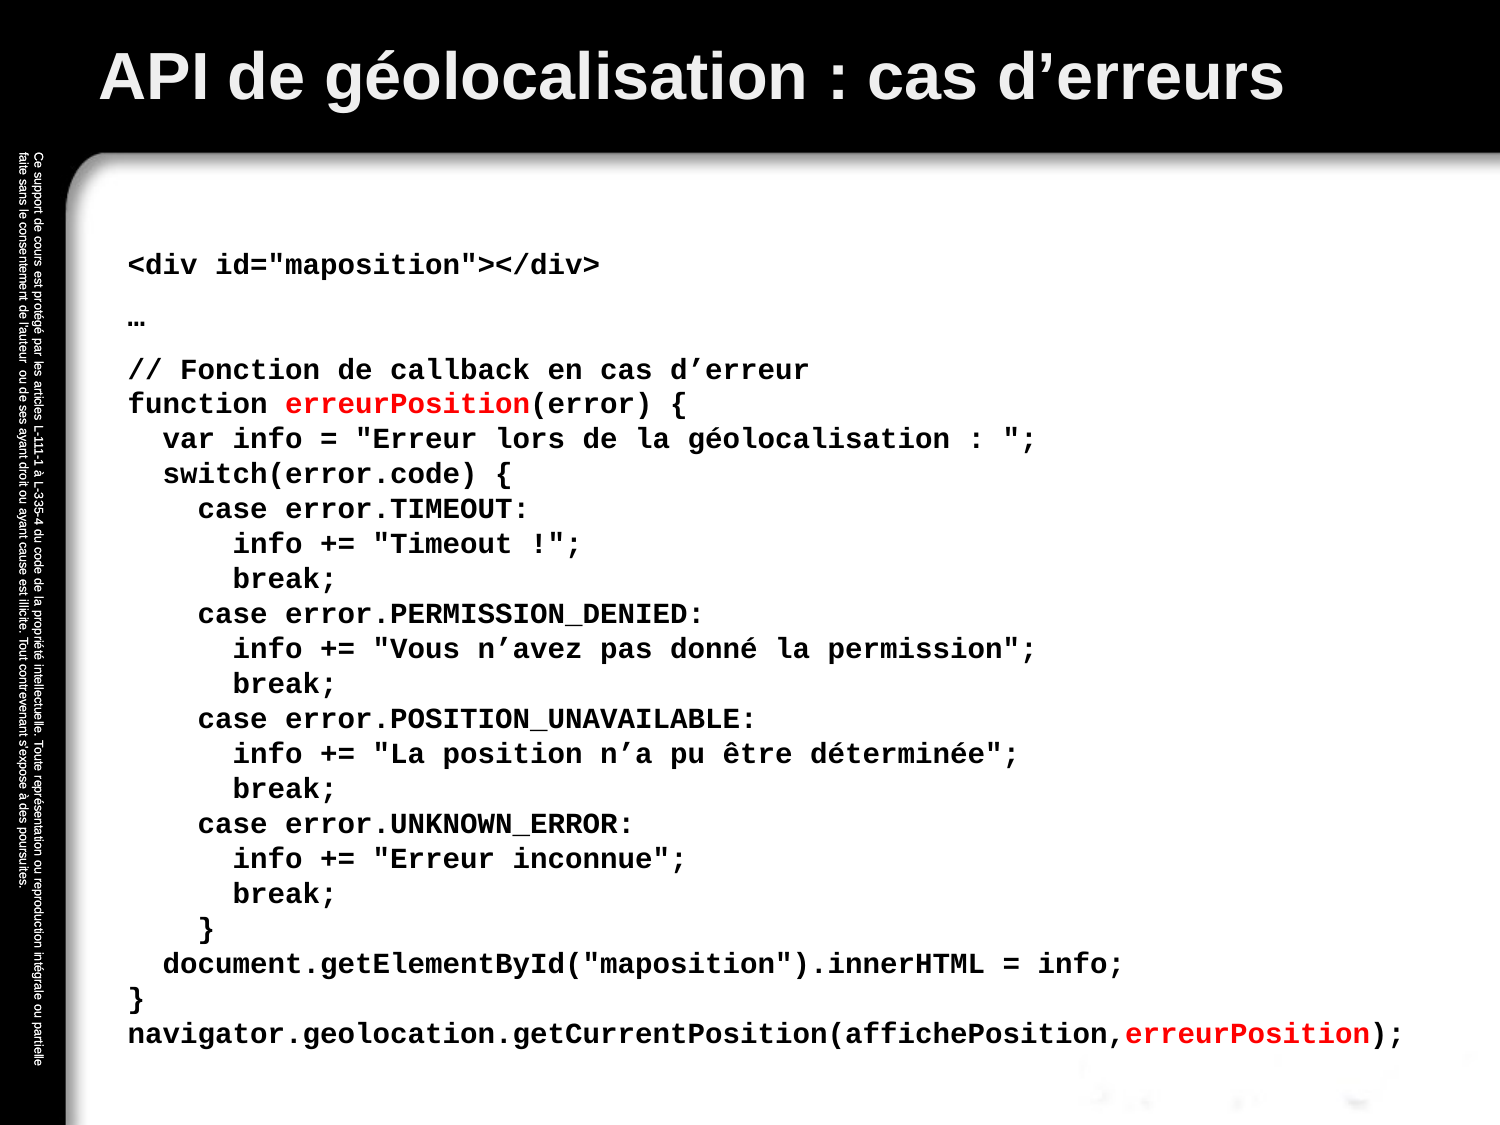

# API de géolocalisation : cas d’erreurs
<div id="maposition"></div>
…
// Fonction de callback en cas d’erreur
function erreurPosition(error) {
  var info = "Erreur lors de la géolocalisation : ";
  switch(error.code) {
    case error.TIMEOUT:
      info += "Timeout !";
      break;
    case error.PERMISSION_DENIED:
      info += "Vous n’avez pas donné la permission";
      break;
    case error.POSITION_UNAVAILABLE:
      info += "La position n’a pu être déterminée";
      break;
    case error.UNKNOWN_ERROR:
      info += "Erreur inconnue";
      break;
    }
  document.getElementById("maposition").innerHTML = info;
} navigator.geolocation.getCurrentPosition(affichePosition,erreurPosition);